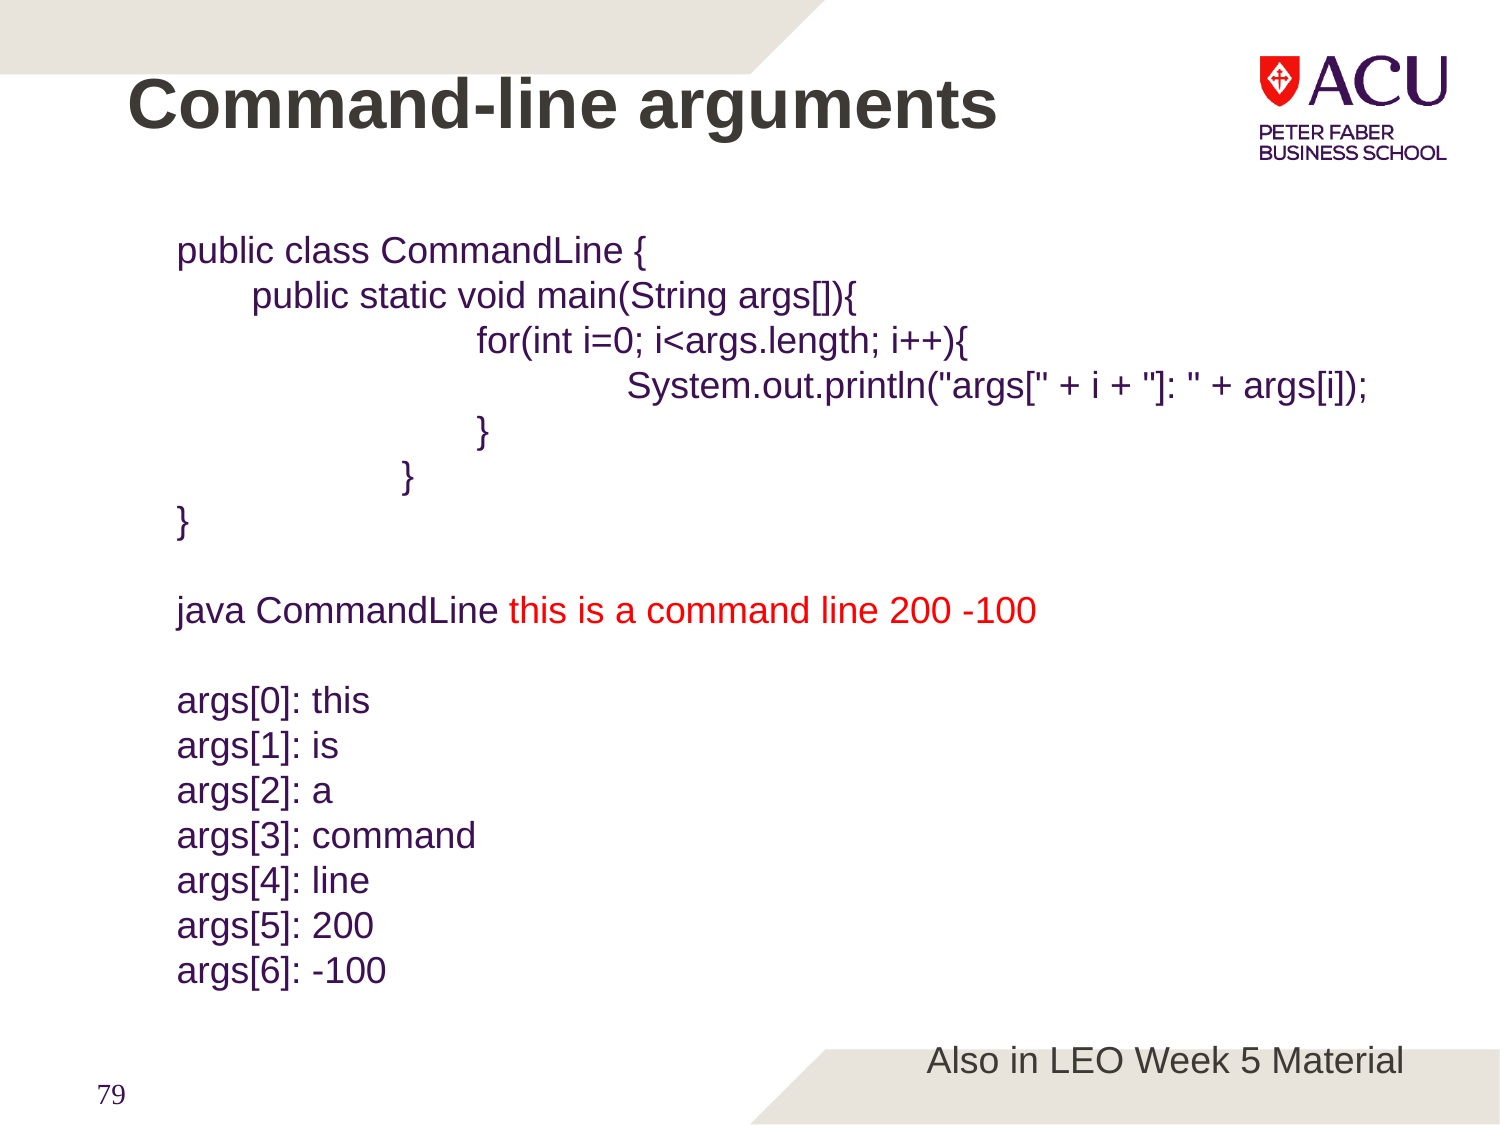

# Command-line arguments
public class CommandLine {
public static void main(String args[]){
	for(int i=0; i<args.length; i++){
		System.out.println("args[" + i + "]: " + args[i]);
	}
	}
}

java CommandLine this is a command line 200 -100

args[0]: this
args[1]: is
args[2]: a
args[3]: command
args[4]: line
args[5]: 200
args[6]: -100

					Also in LEO Week 5 Material

79